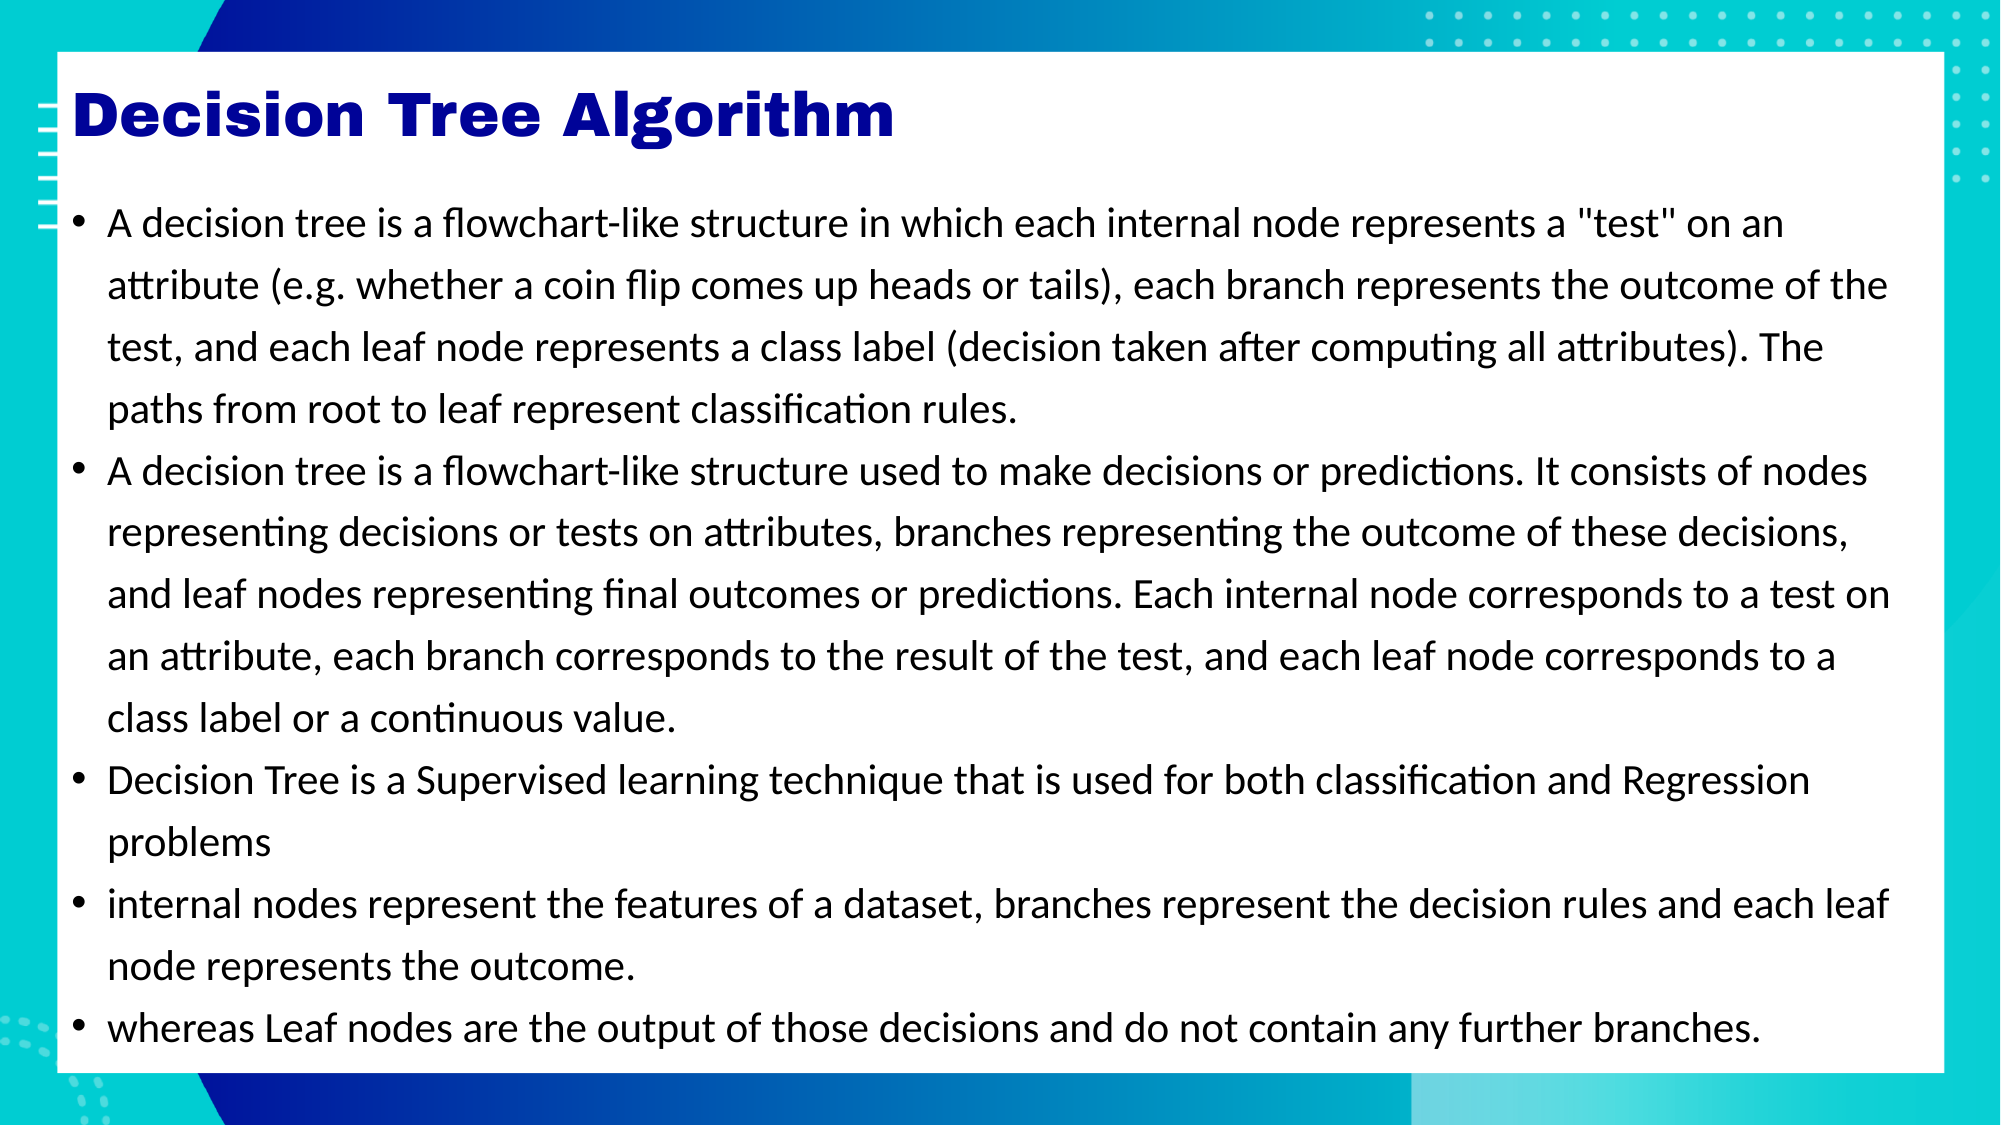

# Decision Tree Algorithm
A decision tree is a flowchart-like structure in which each internal node represents a "test" on an attribute (e.g. whether a coin flip comes up heads or tails), each branch represents the outcome of the test, and each leaf node represents a class label (decision taken after computing all attributes). The paths from root to leaf represent classification rules.
A decision tree is a flowchart-like structure used to make decisions or predictions. It consists of nodes representing decisions or tests on attributes, branches representing the outcome of these decisions, and leaf nodes representing final outcomes or predictions. Each internal node corresponds to a test on an attribute, each branch corresponds to the result of the test, and each leaf node corresponds to a class label or a continuous value.
Decision Tree is a Supervised learning technique that is used for both classification and Regression problems
internal nodes represent the features of a dataset, branches represent the decision rules and each leaf node represents the outcome.
whereas Leaf nodes are the output of those decisions and do not contain any further branches.